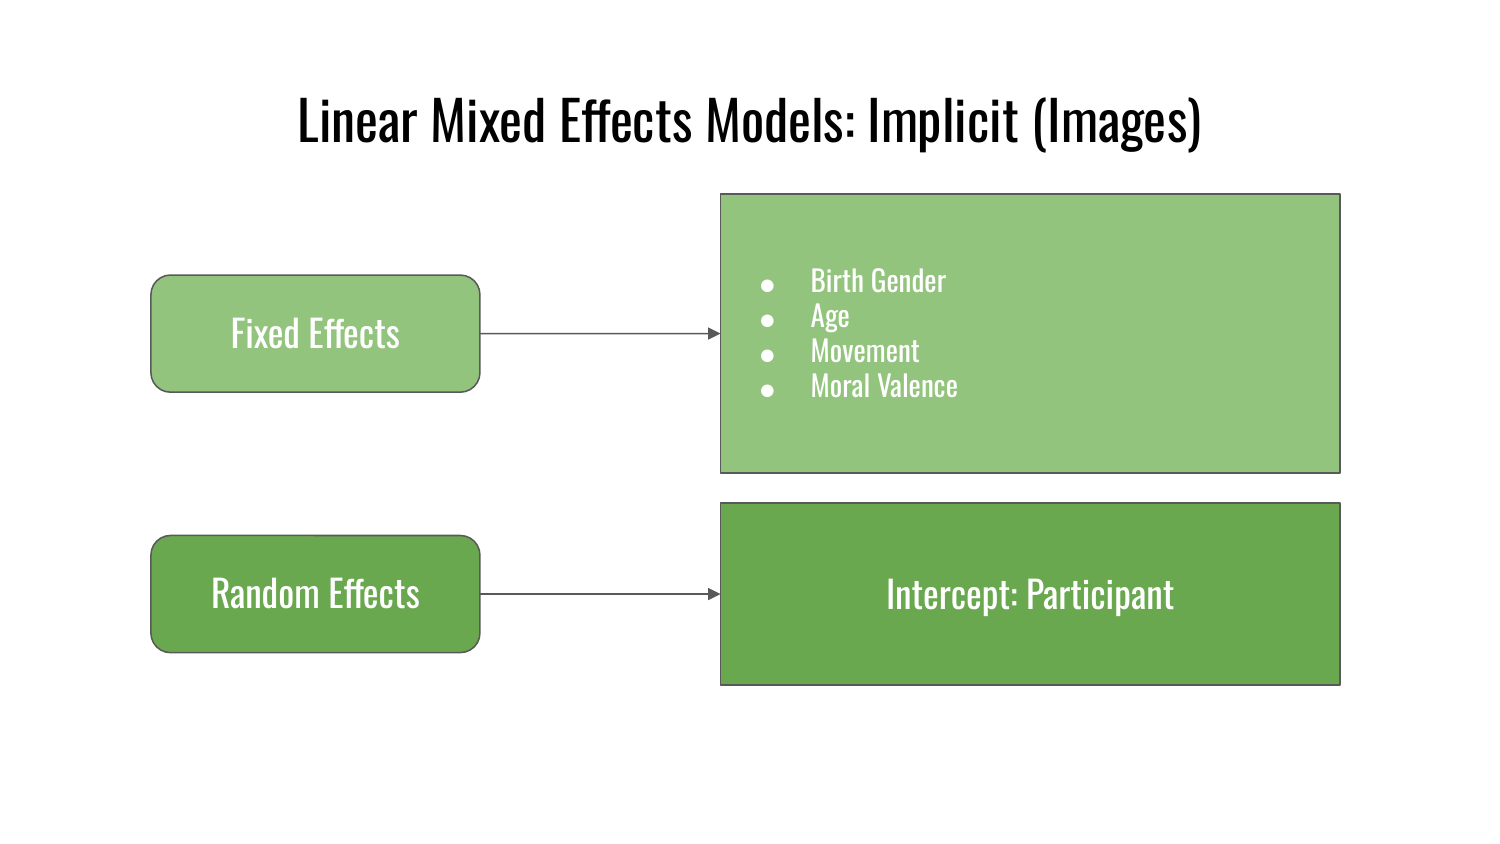

# Linear Mixed Effects Models: Implicit (Images)
Birth Gender
Age
Movement
Moral Valence
Fixed Effects
Intercept: Participant
Random Effects